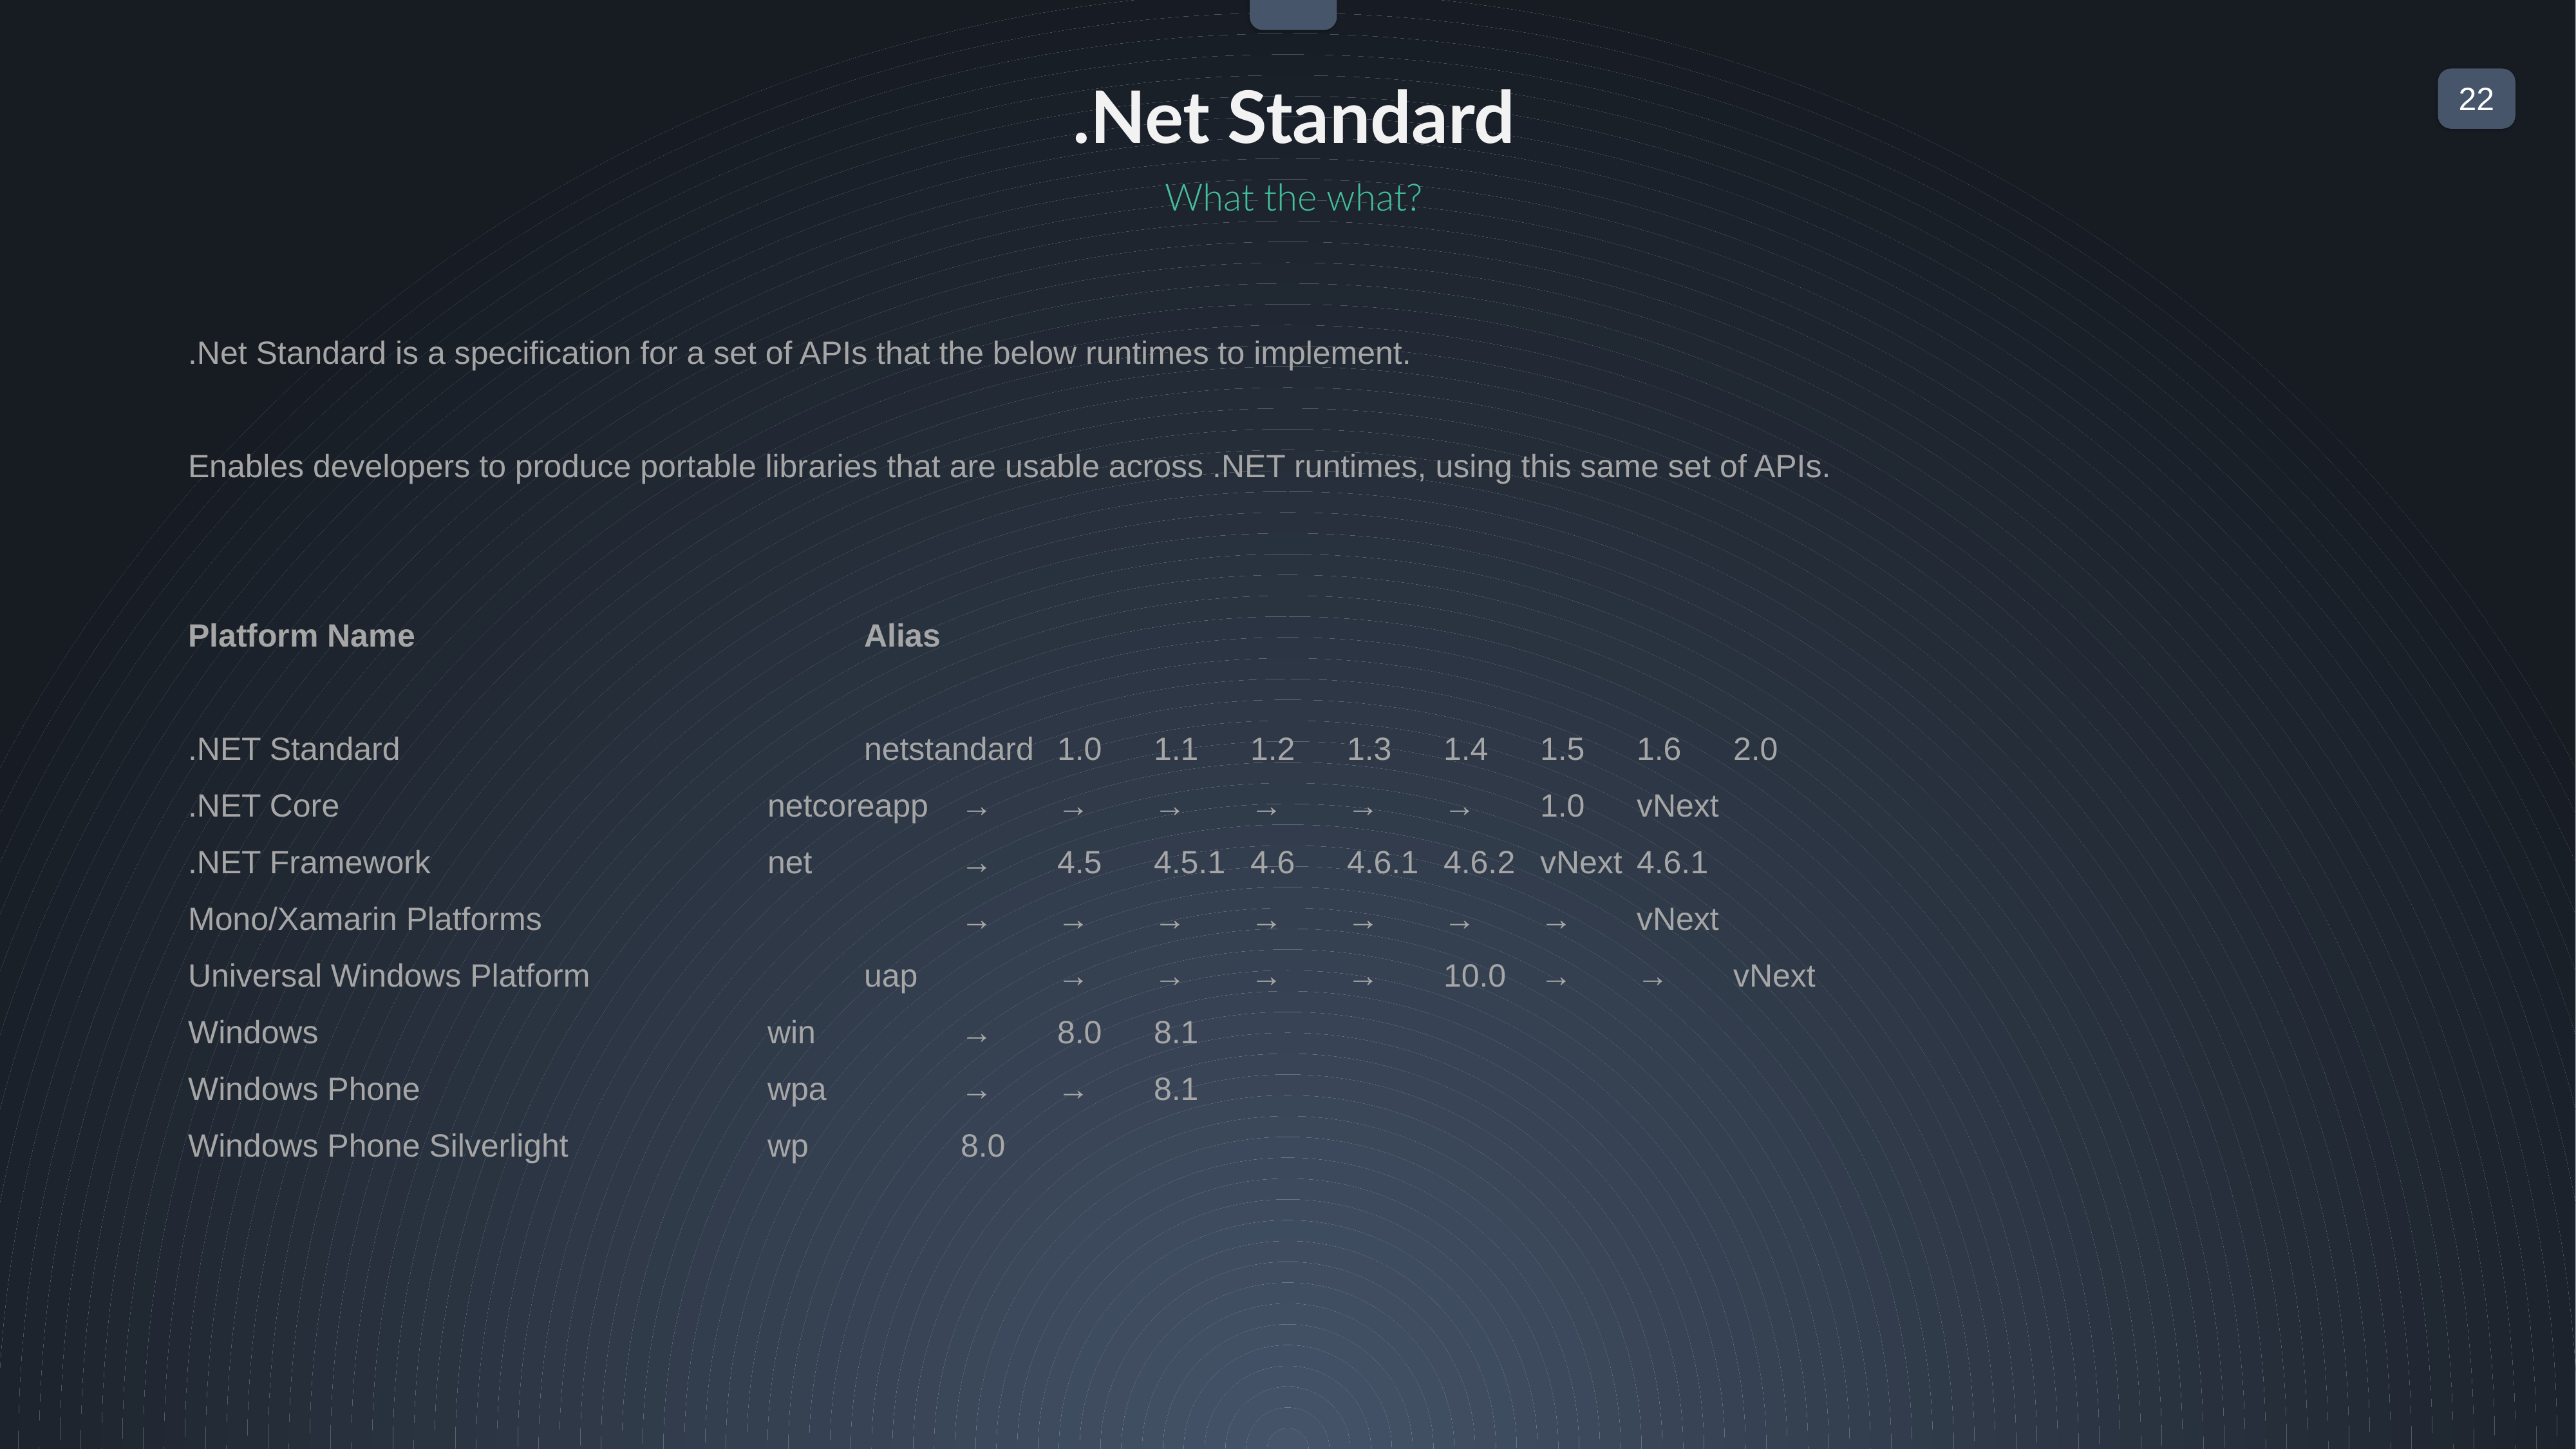

.Net Standard
What the what?

.Net Standard is a specification for a set of APIs that the below runtimes to implement.

Enables developers to produce portable libraries that are usable across .NET runtimes, using this same set of APIs.

Platform Name					Alias

.NET Standard					netstandard	1.0	1.1	1.2	1.3	1.4	1.5	1.6	2.0
.NET Core					netcoreapp	→	→	→	→	→	→	1.0	vNext
.NET Framework				net		→	4.5	4.5.1	4.6	4.6.1	4.6.2	vNext	4.6.1
Mono/Xamarin Platforms					→	→	→	→	→	→	→	vNext
Universal Windows Platform			uap		→	→	→	→	10.0	→	→	vNext
Windows					win		→	8.0	8.1
Windows Phone				wpa		→	→	8.1
Windows Phone Silverlight			wp		8.0